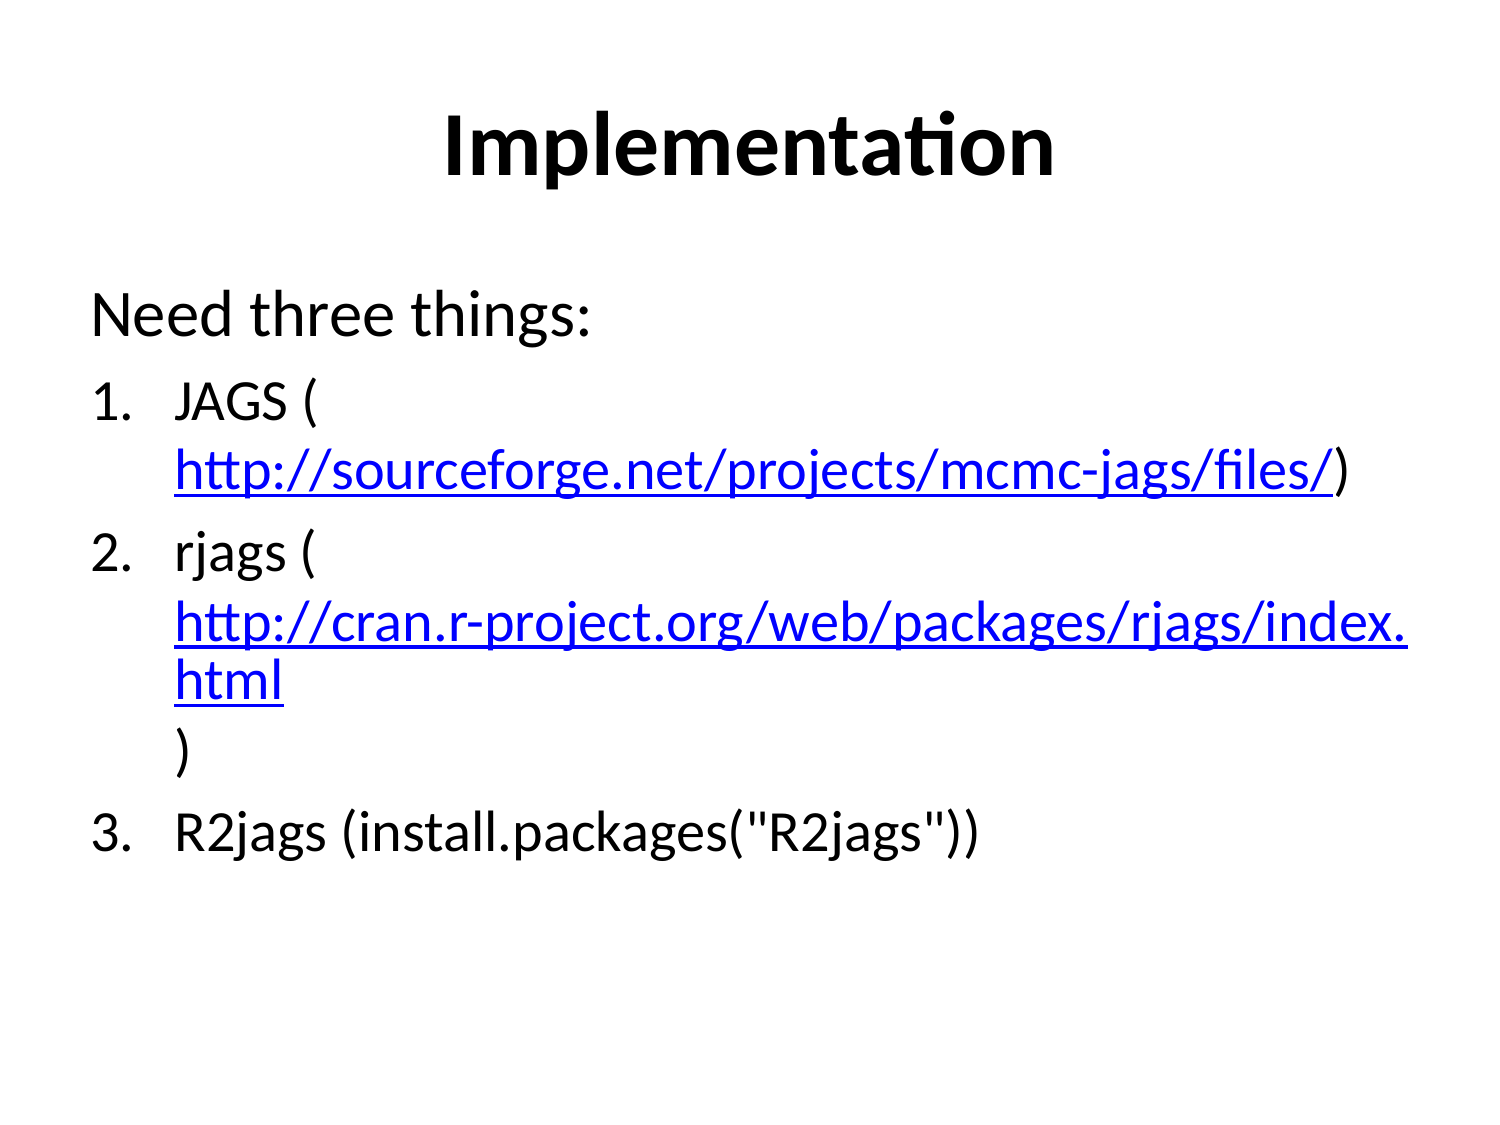

# Implementation
Need three things:
JAGS (http://sourceforge.net/projects/mcmc-jags/files/)
rjags (http://cran.r-project.org/web/packages/rjags/index.html)
R2jags (install.packages("R2jags"))